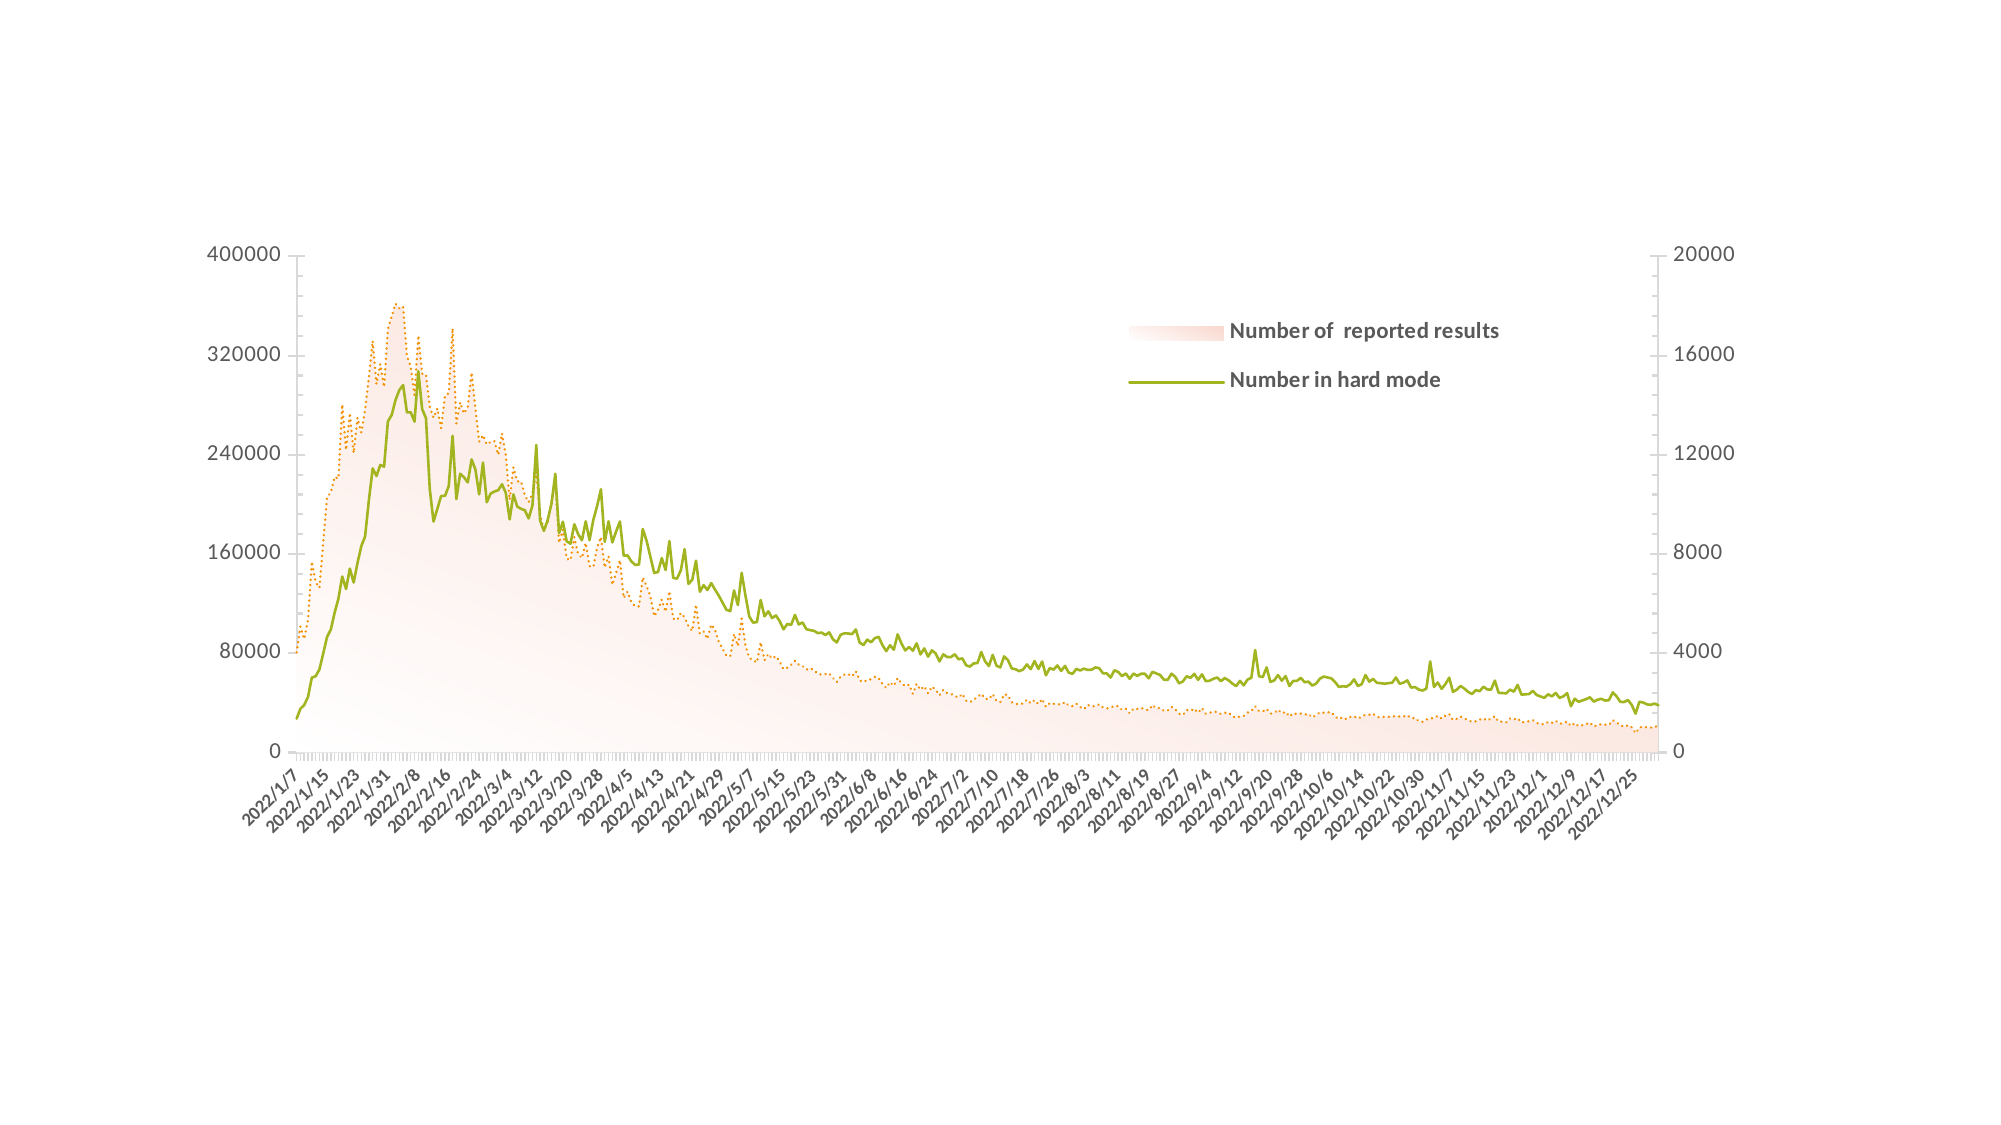

### Chart

| Category | Number of  reported results | Number of  reported results | Number in hard mode |
|---|---|---|---|
| 44926 | 20380.0 | 20380.0 | 1899.0 |
| 44925 | 21204.0 | 21204.0 | 1973.0 |
| 44924 | 20001.0 | 20001.0 | 1919.0 |
| 44923 | 20160.0 | 20160.0 | 1937.0 |
| 44922 | 20879.0 | 20879.0 | 2012.0 |
| 44921 | 20011.0 | 20011.0 | 2043.0 |
| 44920 | 15554.0 | 15554.0 | 1562.0 |
| 44919 | 20281.0 | 20281.0 | 1911.0 |
| 44918 | 21937.0 | 21937.0 | 2112.0 |
| 44917 | 20490.0 | 20490.0 | 2034.0 |
| 44916 | 22180.0 | 22180.0 | 2036.0 |
| 44915 | 24137.0 | 24137.0 | 2261.0 |
| 44914 | 26010.0 | 26010.0 | 2422.0 |
| 44913 | 22166.0 | 22166.0 | 2108.0 |
| 44912 | 22336.0 | 22336.0 | 2088.0 |
| 44911 | 22853.0 | 22853.0 | 2160.0 |
| 44910 | 22176.0 | 22176.0 | 2127.0 |
| 44909 | 20824.0 | 20824.0 | 2048.0 |
| 44908 | 24101.0 | 24101.0 | 2224.0 |
| 44907 | 22873.0 | 22873.0 | 2150.0 |
| 44905 | 21157.0 | 21157.0 | 2041.0 |
| 44904 | 23640.0 | 23640.0 | 2165.0 |
| 44903 | 21199.0 | 21199.0 | 1863.0 |
| 44902 | 24899.0 | 24899.0 | 2388.0 |
| 44901 | 23509.0 | 23509.0 | 2261.0 |
| 44900 | 23153.0 | 23153.0 | 2200.0 |
| 44899 | 25577.0 | 25577.0 | 2398.0 |
| 44898 | 23873.0 | 23873.0 | 2260.0 |
| 44897 | 24646.0 | 24646.0 | 2343.0 |
| 44896 | 22628.0 | 22628.0 | 2200.0 |
| 44894 | 23739.0 | 23739.0 | 2316.0 |
| 44893 | 26051.0 | 26051.0 | 2484.0 |
| 44892 | 25206.0 | 25206.0 | 2356.0 |
| 44890 | 24197.0 | 24197.0 | 2329.0 |
| 44889 | 27705.0 | 27705.0 | 2725.0 |
| 44888 | 26663.0 | 26663.0 | 2451.0 |
| 44887 | 27437.0 | 27437.0 | 2534.0 |
| 44886 | 24288.0 | 24288.0 | 2382.0 |
| 44885 | 24991.0 | 24991.0 | 2396.0 |
| 44884 | 24749.0 | 24749.0 | 2400.0 |
| 44883 | 29208.0 | 29208.0 | 2899.0 |
| 44882 | 27465.0 | 27465.0 | 2530.0 |
| 44881 | 25576.0 | 25576.0 | 2541.0 |
| 44880 | 27475.0 | 27475.0 | 2650.0 |
| 44879 | 26536.0 | 26536.0 | 2467.0 |
| 44878 | 25085.0 | 25085.0 | 2515.0 |
| 44877 | 24660.0 | 24660.0 | 2356.0 |
| 44876 | 25993.0 | 25993.0 | 2438.0 |
| 44875 | 27467.0 | 27467.0 | 2575.0 |
| 44874 | 28984.0 | 28984.0 | 2678.0 |
| 44873 | 27213.0 | 27213.0 | 2531.0 |
| 44872 | 26096.0 | 26096.0 | 2439.0 |
| 44871 | 31068.0 | 31068.0 | 3013.0 |
| 44870 | 29743.0 | 29743.0 | 2751.0 |
| 44869 | 27330.0 | 27330.0 | 2565.0 |
| 44868 | 29554.0 | 29554.0 | 2819.0 |
| 44867 | 27670.0 | 27670.0 | 2640.0 |
| 44866 | 27502.0 | 27502.0 | 3667.0 |
| 44865 | 26498.0 | 26498.0 | 2572.0 |
| 44864 | 24672.0 | 24672.0 | 2496.0 |
| 44863 | 25156.0 | 25156.0 | 2536.0 |
| 44862 | 27905.0 | 27905.0 | 2636.0 |
| 44861 | 27609.0 | 27609.0 | 2615.0 |
| 44860 | 30063.0 | 30063.0 | 2904.0 |
| 44859 | 28953.0 | 28953.0 | 2817.0 |
| 44858 | 28947.0 | 28947.0 | 2768.0 |
| 44857 | 29279.0 | 29279.0 | 3021.0 |
| 44856 | 29084.0 | 29084.0 | 2810.0 |
| 44855 | 28637.0 | 28637.0 | 2794.0 |
| 44854 | 28741.0 | 28741.0 | 2769.0 |
| 44853 | 28322.0 | 28322.0 | 2794.0 |
| 44852 | 28612.0 | 28612.0 | 2805.0 |
| 44851 | 31269.0 | 31269.0 | 2965.0 |
| 44850 | 30459.0 | 30459.0 | 2854.0 |
| 44849 | 30403.0 | 30403.0 | 3123.0 |
| 44848 | 28906.0 | 28906.0 | 2752.0 |
| 44847 | 27197.0 | 27197.0 | 2677.0 |
| 44846 | 29151.0 | 29151.0 | 2947.0 |
| 44845 | 28575.0 | 28575.0 | 2752.0 |
| 44844 | 26878.0 | 26878.0 | 2654.0 |
| 44843 | 28408.0 | 28408.0 | 2668.0 |
| 44842 | 26905.0 | 26905.0 | 2642.0 |
| 44841 | 29026.0 | 29026.0 | 2840.0 |
| 44840 | 32522.0 | 32522.0 | 2987.0 |
| 44838 | 32014.0 | 32014.0 | 3060.0 |
| 44837 | 32288.0 | 32288.0 | 2969.0 |
| 44836 | 30088.0 | 30088.0 | 2775.0 |
| 44835 | 28202.0 | 28202.0 | 2696.0 |
| 44834 | 31223.0 | 31223.0 | 2859.0 |
| 44833 | 30477.0 | 30477.0 | 2829.0 |
| 44832 | 31355.0 | 31355.0 | 3007.0 |
| 44831 | 30985.0 | 30985.0 | 2888.0 |
| 44830 | 31706.0 | 31706.0 | 2884.0 |
| 44829 | 28994.0 | 28994.0 | 2677.0 |
| 44828 | 32777.0 | 32777.0 | 3077.0 |
| 44827 | 31509.0 | 31509.0 | 2893.0 |
| 44826 | 34455.0 | 34455.0 | 3119.0 |
| 44825 | 31976.0 | 31976.0 | 2900.0 |
| 44824 | 31277.0 | 31277.0 | 2843.0 |
| 44823 | 35050.0 | 35050.0 | 3430.0 |
| 44822 | 33102.0 | 33102.0 | 3038.0 |
| 44821 | 33418.0 | 33418.0 | 3073.0 |
| 44820 | 37309.0 | 37309.0 | 4130.0 |
| 44819 | 33344.0 | 33344.0 | 3011.0 |
| 44818 | 32142.0 | 32142.0 | 2938.0 |
| 44817 | 29497.0 | 29497.0 | 2706.0 |
| 44816 | 29147.0 | 29147.0 | 2883.0 |
| 44815 | 27887.0 | 27887.0 | 2675.0 |
| 44814 | 29237.0 | 29237.0 | 2777.0 |
| 44813 | 32172.0 | 32172.0 | 2909.0 |
| 44812 | 31962.0 | 31962.0 | 3001.0 |
| 44811 | 30992.0 | 30992.0 | 2873.0 |
| 44810 | 32734.0 | 32734.0 | 3022.0 |
| 44809 | 32733.0 | 32733.0 | 2970.0 |
| 44808 | 32018.0 | 32018.0 | 2889.0 |
| 44807 | 31191.0 | 31191.0 | 2877.0 |
| 44806 | 35724.0 | 35724.0 | 3149.0 |
| 44805 | 31903.0 | 31903.0 | 2928.0 |
| 44804 | 35343.0 | 35343.0 | 3166.0 |
| 44803 | 33660.0 | 33660.0 | 3009.0 |
| 44802 | 34281.0 | 34281.0 | 3072.0 |
| 44801 | 30214.0 | 30214.0 | 2866.0 |
| 44800 | 31241.0 | 31241.0 | 2784.0 |
| 44799 | 34716.0 | 34716.0 | 3046.0 |
| 44798 | 36737.0 | 36737.0 | 3175.0 |
| 44797 | 33700.0 | 33700.0 | 2927.0 |
| 44796 | 33549.0 | 33549.0 | 2933.0 |
| 44795 | 35888.0 | 35888.0 | 3123.0 |
| 44794 | 35617.0 | 35617.0 | 3186.0 |
| 44793 | 38245.0 | 38245.0 | 3249.0 |
| 44792 | 33965.0 | 33965.0 | 2987.0 |
| 44791 | 34938.0 | 34938.0 | 3172.0 |
| 44790 | 35815.0 | 35815.0 | 3173.0 |
| 44789 | 35105.0 | 35105.0 | 3087.0 |
| 44788 | 35376.0 | 35376.0 | 3180.0 |
| 44787 | 31652.0 | 31652.0 | 2968.0 |
| 44786 | 35276.0 | 35276.0 | 3185.0 |
| 44785 | 34198.0 | 34198.0 | 3076.0 |
| 44784 | 37301.0 | 37301.0 | 3243.0 |
| 44783 | 37654.0 | 37654.0 | 3312.0 |
| 44782 | 36223.0 | 36223.0 | 3019.0 |
| 44781 | 35516.0 | 35516.0 | 3187.0 |
| 44780 | 36223.0 | 36223.0 | 3190.0 |
| 44779 | 38841.0 | 38841.0 | 3395.0 |
| 44778 | 37350.0 | 37350.0 | 3428.0 |
| 44777 | 37229.0 | 37229.0 | 3336.0 |
| 44776 | 38381.0 | 38381.0 | 3327.0 |
| 44775 | 34909.0 | 34909.0 | 3380.0 |
| 44774 | 36662.0 | 36662.0 | 3303.0 |
| 44773 | 39250.0 | 39250.0 | 3369.0 |
| 44772 | 37353.0 | 37353.0 | 3171.0 |
| 44771 | 37791.0 | 37791.0 | 3213.0 |
| 44770 | 40650.0 | 40650.0 | 3490.0 |
| 44769 | 38384.0 | 38384.0 | 3285.0 |
| 44768 | 39171.0 | 39171.0 | 3507.0 |
| 44767 | 39228.0 | 39228.0 | 3339.0 |
| 44766 | 39813.0 | 39813.0 | 3401.0 |
| 44765 | 36769.0 | 36769.0 | 3111.0 |
| 44764 | 43099.0 | 43099.0 | 3665.0 |
| 44763 | 39086.0 | 39086.0 | 3367.0 |
| 44762 | 42237.0 | 42237.0 | 3685.0 |
| 44761 | 39667.0 | 39667.0 | 3358.0 |
| 44760 | 42574.0 | 42574.0 | 3548.0 |
| 44759 | 39611.0 | 39611.0 | 3345.0 |
| 44758 | 38769.0 | 38769.0 | 3280.0 |
| 44757 | 39234.0 | 39234.0 | 3353.0 |
| 44756 | 40549.0 | 40549.0 | 3388.0 |
| 44755 | 46246.0 | 46246.0 | 3727.0 |
| 44754 | 46910.0 | 46910.0 | 3870.0 |
| 44753 | 40545.0 | 40545.0 | 3430.0 |
| 44752 | 41785.0 | 41785.0 | 3494.0 |
| 44751 | 47094.0 | 47094.0 | 3933.0 |
| 44750 | 42806.0 | 42806.0 | 3484.0 |
| 44749 | 43407.0 | 43407.0 | 3671.0 |
| 44748 | 47344.0 | 47344.0 | 4049.0 |
| 44747 | 44578.0 | 44578.0 | 3604.0 |
| 44746 | 42645.0 | 42645.0 | 3591.0 |
| 44745 | 40486.0 | 40486.0 | 3461.0 |
| 44744 | 41765.0 | 41765.0 | 3515.0 |
| 44743 | 47248.0 | 47248.0 | 3792.0 |
| 44742 | 44212.0 | 44212.0 | 3758.0 |
| 44741 | 45645.0 | 45645.0 | 3957.0 |
| 44740 | 47312.0 | 47312.0 | 3844.0 |
| 44739 | 47986.0 | 47986.0 | 3848.0 |
| 44738 | 50450.0 | 50450.0 | 3954.0 |
| 44737 | 46089.0 | 46089.0 | 3670.0 |
| 44736 | 50617.0 | 50617.0 | 3991.0 |
| 44735 | 53111.0 | 53111.0 | 4118.0 |
| 44734 | 47645.0 | 47645.0 | 3861.0 |
| 44733 | 53342.0 | 53342.0 | 4194.0 |
| 44732 | 50484.0 | 50484.0 | 3950.0 |
| 44731 | 55359.0 | 55359.0 | 4399.0 |
| 44730 | 47205.0 | 47205.0 | 4101.0 |
| 44729 | 54665.0 | 54665.0 | 4251.0 |
| 44728 | 53430.0 | 53430.0 | 4112.0 |
| 44727 | 55989.0 | 55989.0 | 4391.0 |
| 44726 | 59968.0 | 59968.0 | 4762.0 |
| 44725 | 53802.0 | 53802.0 | 4142.0 |
| 44724 | 56684.0 | 56684.0 | 4323.0 |
| 44723 | 51958.0 | 51958.0 | 4087.0 |
| 44722 | 55376.0 | 55376.0 | 4324.0 |
| 44721 | 60020.0 | 60020.0 | 4665.0 |
| 44720 | 61026.0 | 61026.0 | 4607.0 |
| 44719 | 58991.0 | 58991.0 | 4440.0 |
| 44718 | 58478.0 | 58478.0 | 4548.0 |
| 44717 | 56738.0 | 56738.0 | 4329.0 |
| 44716 | 58263.0 | 58263.0 | 4432.0 |
| 44715 | 65431.0 | 65431.0 | 4957.0 |
| 44714 | 61278.0 | 61278.0 | 4770.0 |
| 44713 | 63241.0 | 63241.0 | 4797.0 |
| 44712 | 62768.0 | 62768.0 | 4802.0 |
| 44711 | 60969.0 | 60969.0 | 4741.0 |
| 44710 | 56839.0 | 56839.0 | 4435.0 |
| 44709 | 60069.0 | 60069.0 | 4562.0 |
| 44708 | 63846.0 | 63846.0 | 4842.0 |
| 44707 | 63188.0 | 63188.0 | 4733.0 |
| 44706 | 62723.0 | 62723.0 | 4835.0 |
| 44705 | 63380.0 | 63380.0 | 4809.0 |
| 44704 | 66431.0 | 66431.0 | 4906.0 |
| 44703 | 67909.0 | 67909.0 | 4928.0 |
| 44702 | 66814.0 | 66814.0 | 4973.0 |
| 44701 | 69884.0 | 69884.0 | 5238.0 |
| 44700 | 70920.0 | 70920.0 | 5162.0 |
| 44699 | 73933.0 | 73933.0 | 5544.0 |
| 44698 | 70722.0 | 70722.0 | 5142.0 |
| 44697 | 68349.0 | 68349.0 | 5179.0 |
| 44696 | 67115.0 | 67115.0 | 4963.0 |
| 44695 | 73225.0 | 73225.0 | 5290.0 |
| 44694 | 77585.0 | 77585.0 | 5522.0 |
| 44693 | 75673.0 | 75673.0 | 5419.0 |
| 44692 | 79446.0 | 79446.0 | 5688.0 |
| 44691 | 74412.0 | 74412.0 | 5489.0 |
| 44690 | 88932.0 | 88932.0 | 6146.0 |
| 44689 | 72518.0 | 72518.0 | 5256.0 |
| 44688 | 74458.0 | 74458.0 | 5233.0 |
| 44687 | 76292.0 | 76292.0 | 5482.0 |
| 44686 | 85979.0 | 85979.0 | 6313.0 |
| 44685 | 107750.0 | 107750.0 | 7243.0 |
| 44684 | 85817.0 | 85817.0 | 5941.0 |
| 44683 | 95643.0 | 95643.0 | 6530.0 |
| 44682 | 77658.0 | 77658.0 | 5699.0 |
| 44681 | 77991.0 | 77991.0 | 5749.0 |
| 44679 | 88974.0 | 88974.0 | 6315.0 |
| 44678 | 98967.0 | 98967.0 | 6564.0 |
| 44677 | 103153.0 | 103153.0 | 6830.0 |
| 44676 | 91548.0 | 91548.0 | 6549.0 |
| 44675 | 97452.0 | 97452.0 | 6743.0 |
| 44674 | 95562.0 | 95562.0 | 6482.0 |
| 44673 | 119232.0 | 119232.0 | 7731.0 |
| 44672 | 97955.0 | 97955.0 | 6960.0 |
| 44671 | 102007.0 | 102007.0 | 6796.0 |
| 44670 | 108899.0 | 108899.0 | 8198.0 |
| 44669 | 112383.0 | 112383.0 | 7341.0 |
| 44668 | 106681.0 | 106681.0 | 7008.0 |
| 44667 | 107987.0 | 107987.0 | 7035.0 |
| 44666 | 129991.0 | 129991.0 | 8522.0 |
| 44665 | 113448.0 | 113448.0 | 7356.0 |
| 44664 | 123255.0 | 123255.0 | 7835.0 |
| 44663 | 114907.0 | 114907.0 | 7275.0 |
| 44662 | 109828.0 | 109828.0 | 7236.0 |
| 44661 | 126241.0 | 126241.0 | 7894.0 |
| 44660 | 134210.0 | 134210.0 | 8537.0 |
| 44659 | 141158.0 | 141158.0 | 9010.0 |
| 44658 | 117761.0 | 117761.0 | 7575.0 |
| 44657 | 117856.0 | 117856.0 | 7560.0 |
| 44656 | 121356.0 | 121356.0 | 7702.0 |
| 44655 | 129651.0 | 129651.0 | 7943.0 |
| 44654 | 124532.0 | 124532.0 | 7931.0 |
| 44653 | 155079.0 | 155079.0 | 9315.0 |
| 44652 | 144648.0 | 144648.0 | 8913.0 |
| 44651 | 135219.0 | 135219.0 | 8469.0 |
| 44650 | 158139.0 | 158139.0 | 9318.0 |
| 44649 | 149070.0 | 149070.0 | 8494.0 |
| 44648 | 173696.0 | 173696.0 | 10613.0 |
| 44647 | 165468.0 | 165468.0 | 9935.0 |
| 44646 | 149507.0 | 149507.0 | 9376.0 |
| 44645 | 150197.0 | 150197.0 | 8562.0 |
| 44644 | 169066.0 | 169066.0 | 9318.0 |
| 44643 | 156785.0 | 156785.0 | 8555.0 |
| 44642 | 160161.0 | 160161.0 | 8807.0 |
| 44641 | 173636.0 | 173636.0 | 9200.0 |
| 44640 | 154987.0 | 154987.0 | 8417.0 |
| 44639 | 156311.0 | 156311.0 | 8515.0 |
| 44638 | 179830.0 | 179830.0 | 9304.0 |
| 44637 | 169071.0 | 169071.0 | 8847.0 |
| 44636 | 217856.0 | 217856.0 | 11234.0 |
| 44635 | 202855.0 | 202855.0 | 10024.0 |
| 44634 | 185406.0 | 185406.0 | 9373.0 |
| 44633 | 179436.0 | 179436.0 | 8937.0 |
| 44632 | 192049.0 | 192049.0 | 9353.0 |
| 44631 | 226349.0 | 226349.0 | 12400.0 |
| 44630 | 208884.0 | 208884.0 | 9960.0 |
| 44629 | 201799.0 | 201799.0 | 9435.0 |
| 44628 | 207473.0 | 207473.0 | 9767.0 |
| 44627 | 218595.0 | 218595.0 | 9823.0 |
| 44626 | 218595.0 | 218595.0 | 9911.0 |
| 44625 | 229895.0 | 229895.0 | 10405.0 |
| 44624 | 203730.0 | 203730.0 | 9396.0 |
| 44623 | 240018.0 | 240018.0 | 10465.0 |
| 44622 | 257304.0 | 257304.0 | 10813.0 |
| 44621 | 240137.0 | 240137.0 | 10577.0 |
| 44620 | 251094.0 | 251094.0 | 10521.0 |
| 44619 | 250413.0 | 250413.0 | 10438.0 |
| 44618 | 248363.0 | 248363.0 | 10087.0 |
| 44617 | 255907.0 | 255907.0 | 11687.0 |
| 44616 | 250674.0 | 250674.0 | 10405.0 |
| 44615 | 277576.0 | 277576.0 | 11411.0 |
| 44614 | 306356.0 | 306356.0 | 11814.0 |
| 44613 | 278731.0 | 278731.0 | 10887.0 |
| 44612 | 273306.0 | 273306.0 | 11094.0 |
| 44611 | 282327.0 | 282327.0 | 11241.0 |
| 44610 | 265238.0 | 265238.0 | 10220.0 |
| 44609 | 342003.0 | 342003.0 | 12767.0 |
| 44608 | 289721.0 | 289721.0 | 10740.0 |
| 44607 | 287836.0 | 287836.0 | 10343.0 |
| 44606 | 261521.0 | 261521.0 | 10343.0 |
| 44605 | 277471.0 | 277471.0 | 9826.0 |
| 44604 | 269885.0 | 269885.0 | 9310.0 |
| 44603 | 278826.0 | 278826.0 | 10631.0 |
| 44602 | 304830.0 | 304830.0 | 13480.0 |
| 44601 | 305372.0 | 305372.0 | 13846.0 |
| 44600 | 336236.0 | 336236.0 | 15369.0 |
| 44599 | 288228.0 | 288228.0 | 13340.0 |
| 44598 | 311018.0 | 311018.0 | 13716.0 |
| 44597 | 319698.0 | 319698.0 | 13708.0 |
| 44596 | 359679.0 | 359679.0 | 14813.0 |
| 44595 | 358176.0 | 358176.0 | 14609.0 |
| 44594 | 361908.0 | 361908.0 | 14205.0 |
| 44593 | 351663.0 | 351663.0 | 13606.0 |
| 44592 | 341314.0 | 341314.0 | 13347.0 |
| 44591 | 294687.0 | 294687.0 | 11524.0 |
| 44590 | 313220.0 | 313220.0 | 11592.0 |
| 44589 | 296968.0 | 296968.0 | 11148.0 |
| 44588 | 331844.0 | 331844.0 | 11451.0 |
| 44587 | 302348.0 | 302348.0 | 10163.0 |
| 44586 | 276404.0 | 276404.0 | 8708.0 |
| 44585 | 258038.0 | 258038.0 | 8317.0 |
| 44584 | 269929.0 | 269929.0 | 7630.0 |
| 44583 | 241489.0 | 241489.0 | 6850.0 |
| 44582 | 273727.0 | 273727.0 | 7409.0 |
| 44581 | 243964.0 | 243964.0 | 6589.0 |
| 44580 | 280622.0 | 280622.0 | 7094.0 |
| 44579 | 220950.0 | 220950.0 | 6206.0 |
| 44578 | 222197.0 | 222197.0 | 5640.0 |
| 44577 | 209609.0 | 209609.0 | 4955.0 |
| 44576 | 205880.0 | 205880.0 | 4655.0 |
| 44575 | 169484.0 | 169484.0 | 3985.0 |
| 44574 | 132726.0 | 132726.0 | 3345.0 |
| 44573 | 137586.0 | 137586.0 | 3073.0 |
| 44572 | 153880.0 | 153880.0 | 3017.0 |
| 44571 | 107134.0 | 107134.0 | 2242.0 |
| 44570 | 91477.0 | 91477.0 | 1913.0 |
| 44569 | 101503.0 | 101503.0 | 1763.0 |
| 44568 | 80630.0 | 80630.0 | 1362.0 |